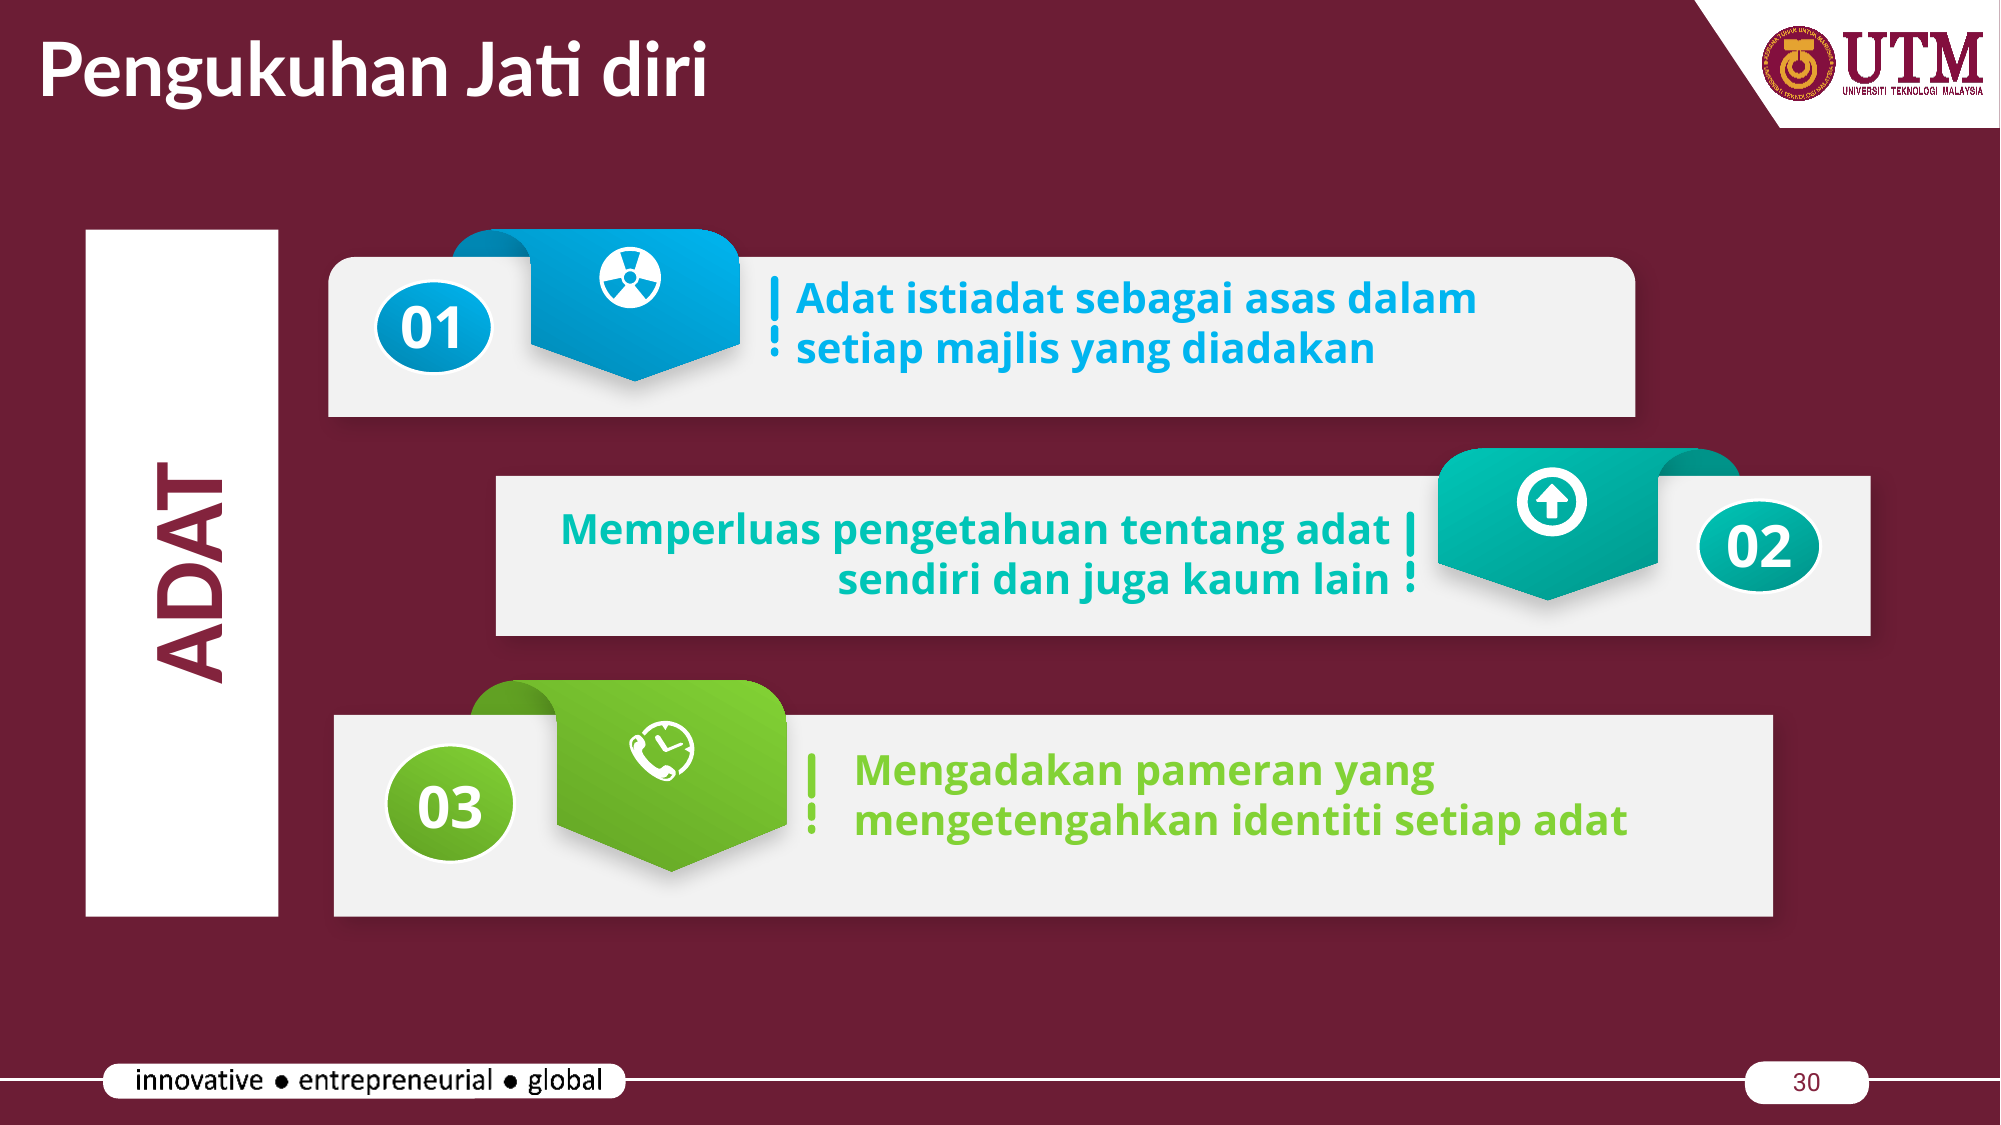

# Pengukuhan Jati diri

01

Adat istiadat sebagai asas dalam setiap majlis yang diadakan

02

ADAT
Memperluas pengetahuan tentang adat sendiri dan juga kaum lain

03

Mengadakan pameran yang mengetengahkan identiti setiap adat

30